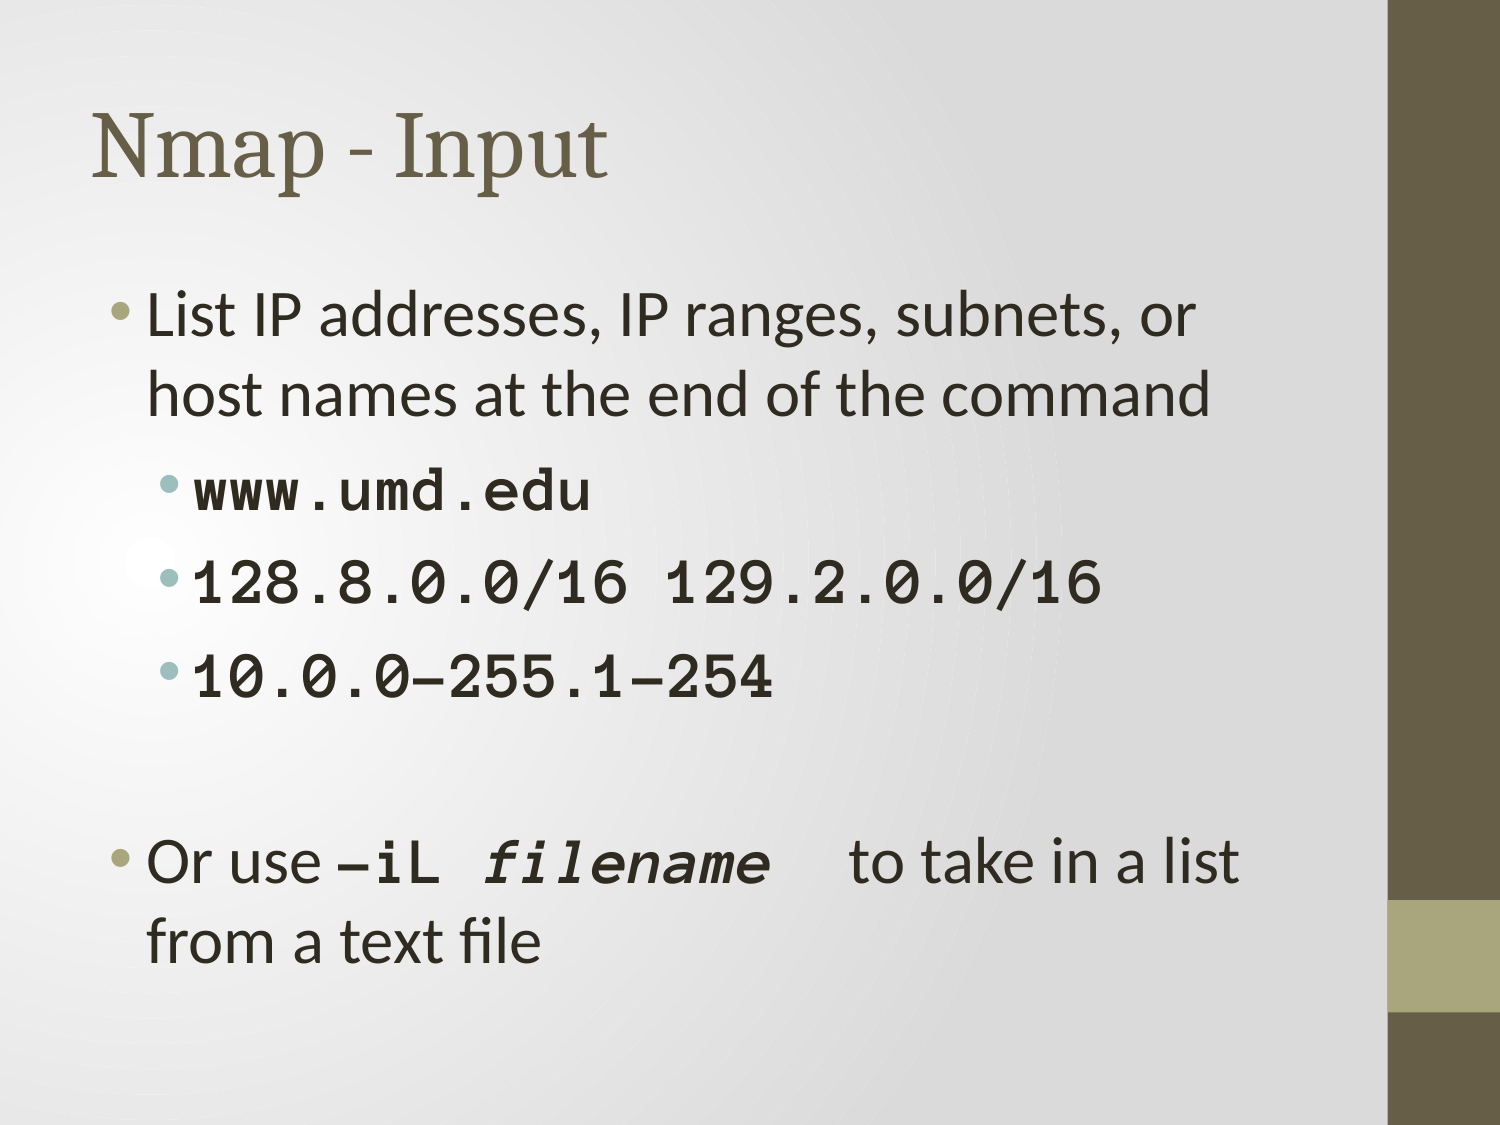

# Nmap - Input
List IP addresses, IP ranges, subnets, or host names at the end of the command
www.umd.edu
128.8.0.0/16 129.2.0.0/16
10.0.0-255.1-254

Or use –iL filename  to take in a list from a text file